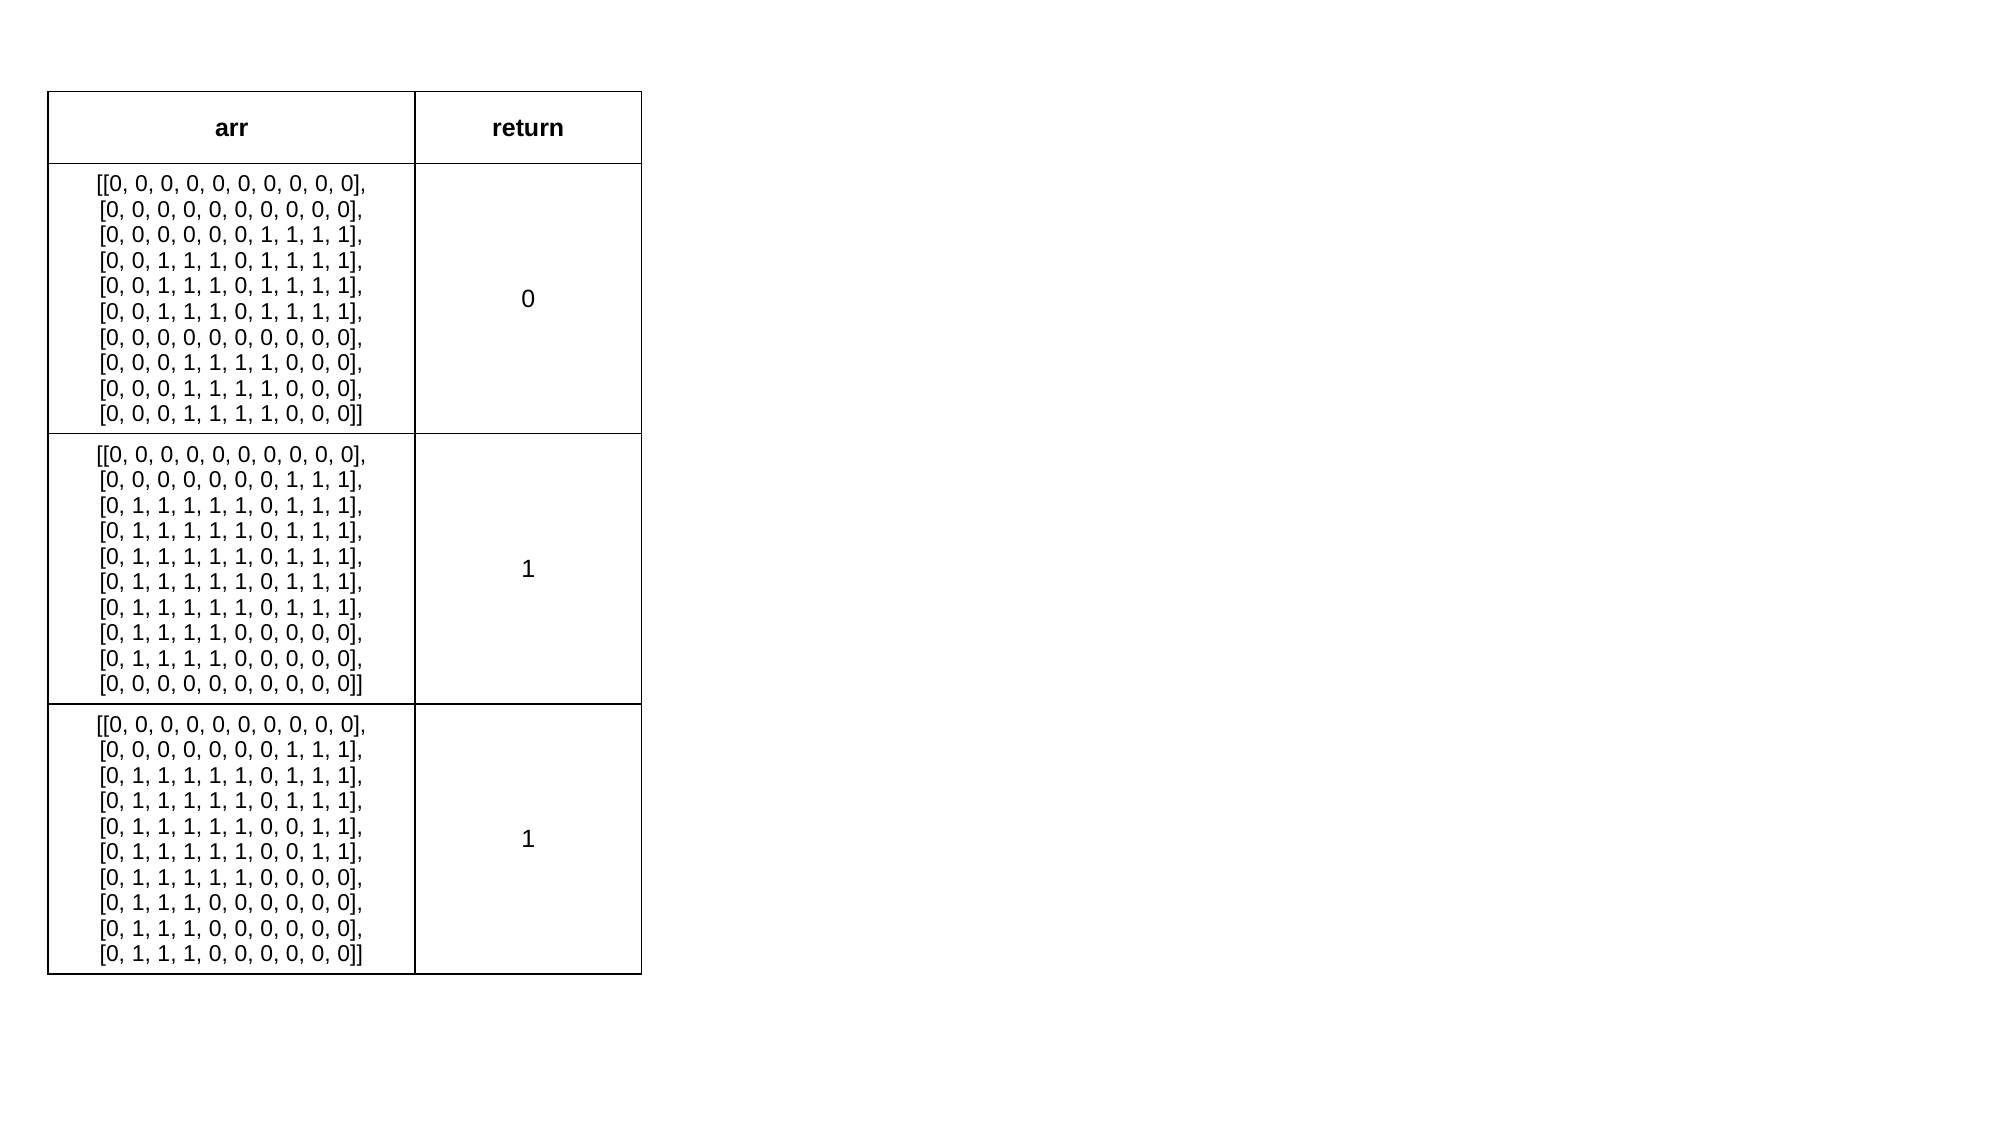

| arr | return |
| --- | --- |
| [[0, 0, 0, 0, 0, 0, 0, 0, 0, 0], [0, 0, 0, 0, 0, 0, 0, 0, 0, 0], [0, 0, 0, 0, 0, 0, 1, 1, 1, 1], [0, 0, 1, 1, 1, 0, 1, 1, 1, 1], [0, 0, 1, 1, 1, 0, 1, 1, 1, 1], [0, 0, 1, 1, 1, 0, 1, 1, 1, 1], [0, 0, 0, 0, 0, 0, 0, 0, 0, 0], [0, 0, 0, 1, 1, 1, 1, 0, 0, 0], [0, 0, 0, 1, 1, 1, 1, 0, 0, 0], [0, 0, 0, 1, 1, 1, 1, 0, 0, 0]] | 0 |
| [[0, 0, 0, 0, 0, 0, 0, 0, 0, 0], [0, 0, 0, 0, 0, 0, 0, 1, 1, 1], [0, 1, 1, 1, 1, 1, 0, 1, 1, 1], [0, 1, 1, 1, 1, 1, 0, 1, 1, 1], [0, 1, 1, 1, 1, 1, 0, 1, 1, 1], [0, 1, 1, 1, 1, 1, 0, 1, 1, 1], [0, 1, 1, 1, 1, 1, 0, 1, 1, 1], [0, 1, 1, 1, 1, 0, 0, 0, 0, 0], [0, 1, 1, 1, 1, 0, 0, 0, 0, 0], [0, 0, 0, 0, 0, 0, 0, 0, 0, 0]] | 1 |
| [[0, 0, 0, 0, 0, 0, 0, 0, 0, 0], [0, 0, 0, 0, 0, 0, 0, 1, 1, 1], [0, 1, 1, 1, 1, 1, 0, 1, 1, 1], [0, 1, 1, 1, 1, 1, 0, 1, 1, 1], [0, 1, 1, 1, 1, 1, 0, 0, 1, 1], [0, 1, 1, 1, 1, 1, 0, 0, 1, 1], [0, 1, 1, 1, 1, 1, 0, 0, 0, 0], [0, 1, 1, 1, 0, 0, 0, 0, 0, 0], [0, 1, 1, 1, 0, 0, 0, 0, 0, 0], [0, 1, 1, 1, 0, 0, 0, 0, 0, 0]] | 1 |